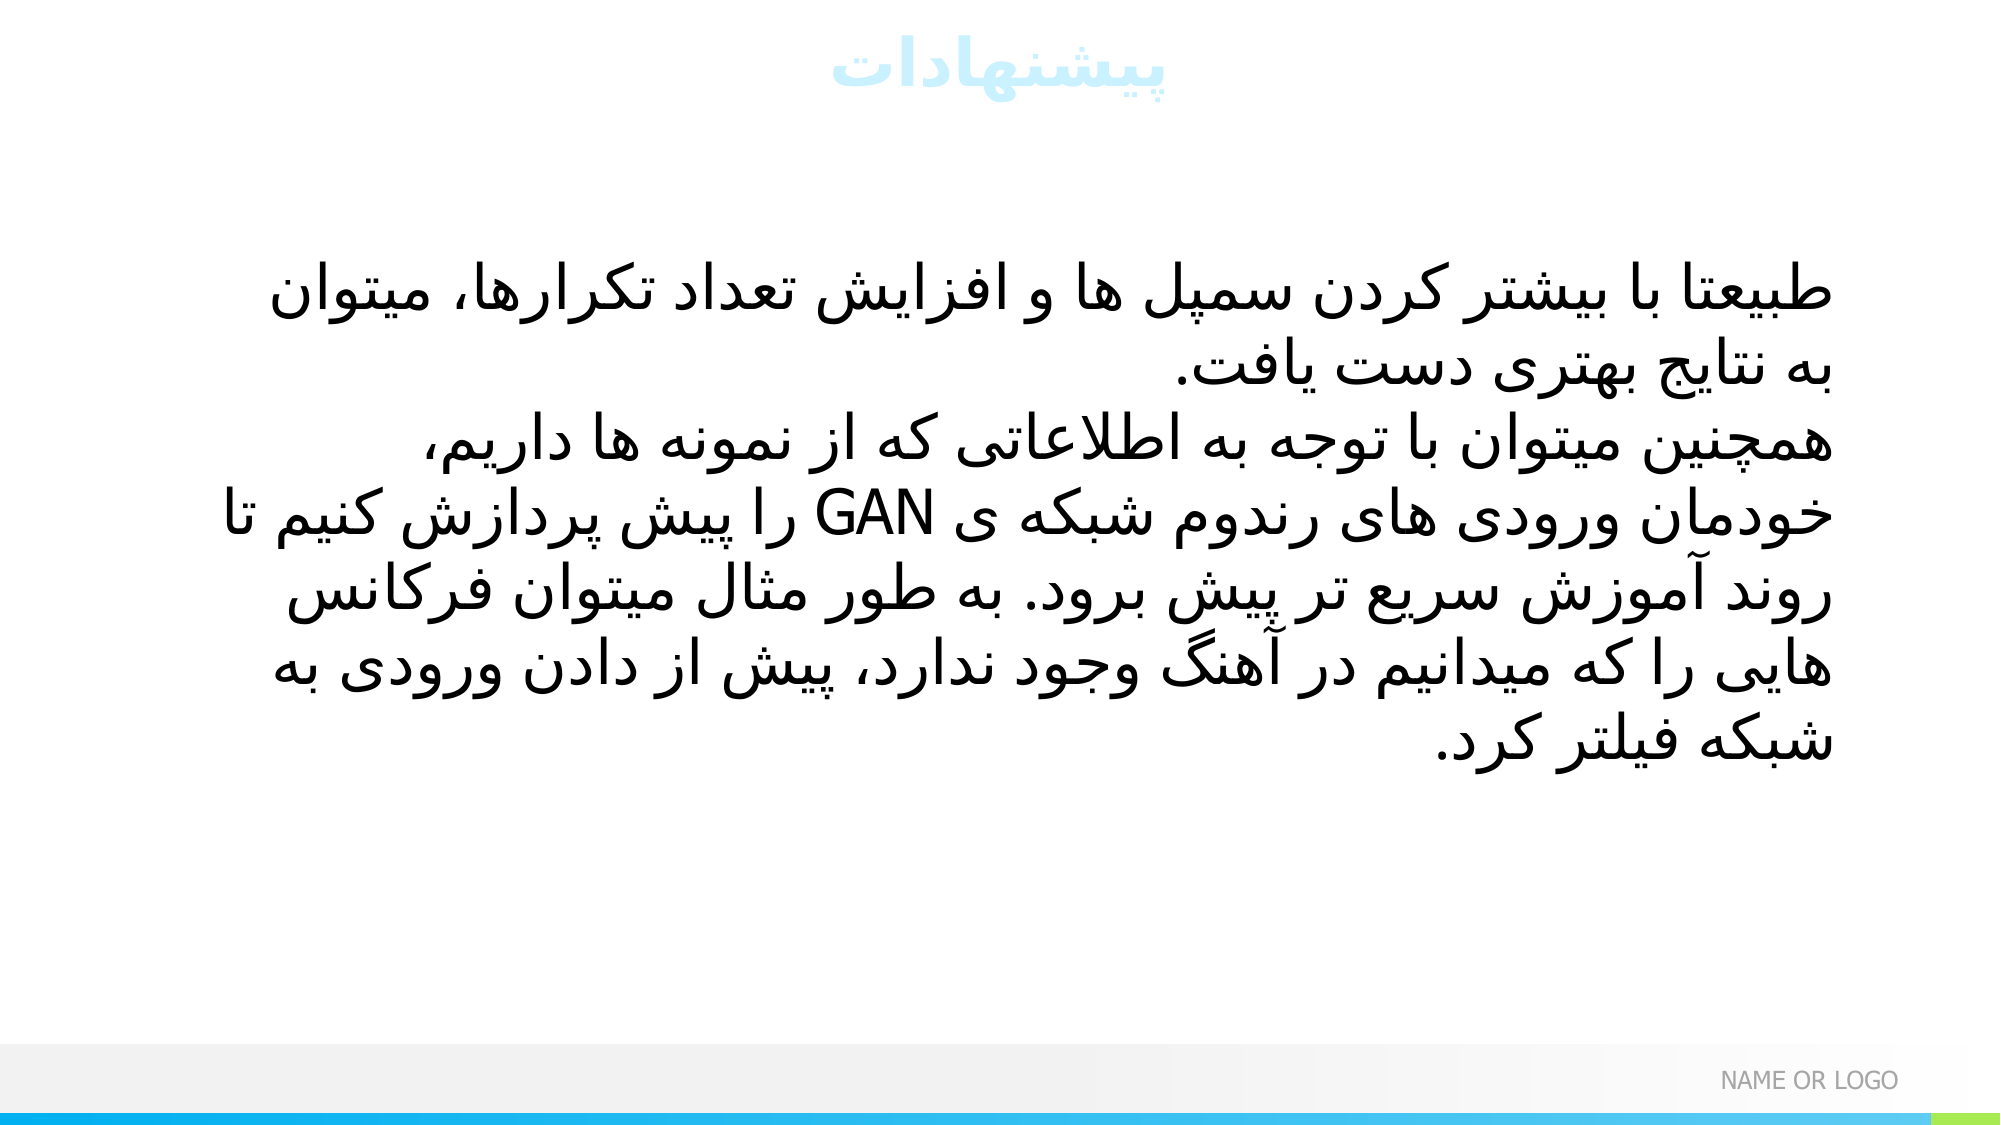

# پیشنهادات
طبیعتا با بیشتر کردن سمپل ها و افزایش تعداد تکرارها، میتوان به نتایج بهتری دست یافت.
همچنین میتوان با توجه به اطلاعاتی که از نمونه ها داریم، خودمان ورودی های رندوم شبکه ی GAN را پیش پردازش کنیم تا روند آموزش سریع تر پیش برود. به طور مثال میتوان فرکانس هایی را که میدانیم در آهنگ وجود ندارد، پیش از دادن ورودی به شبکه فیلتر کرد.